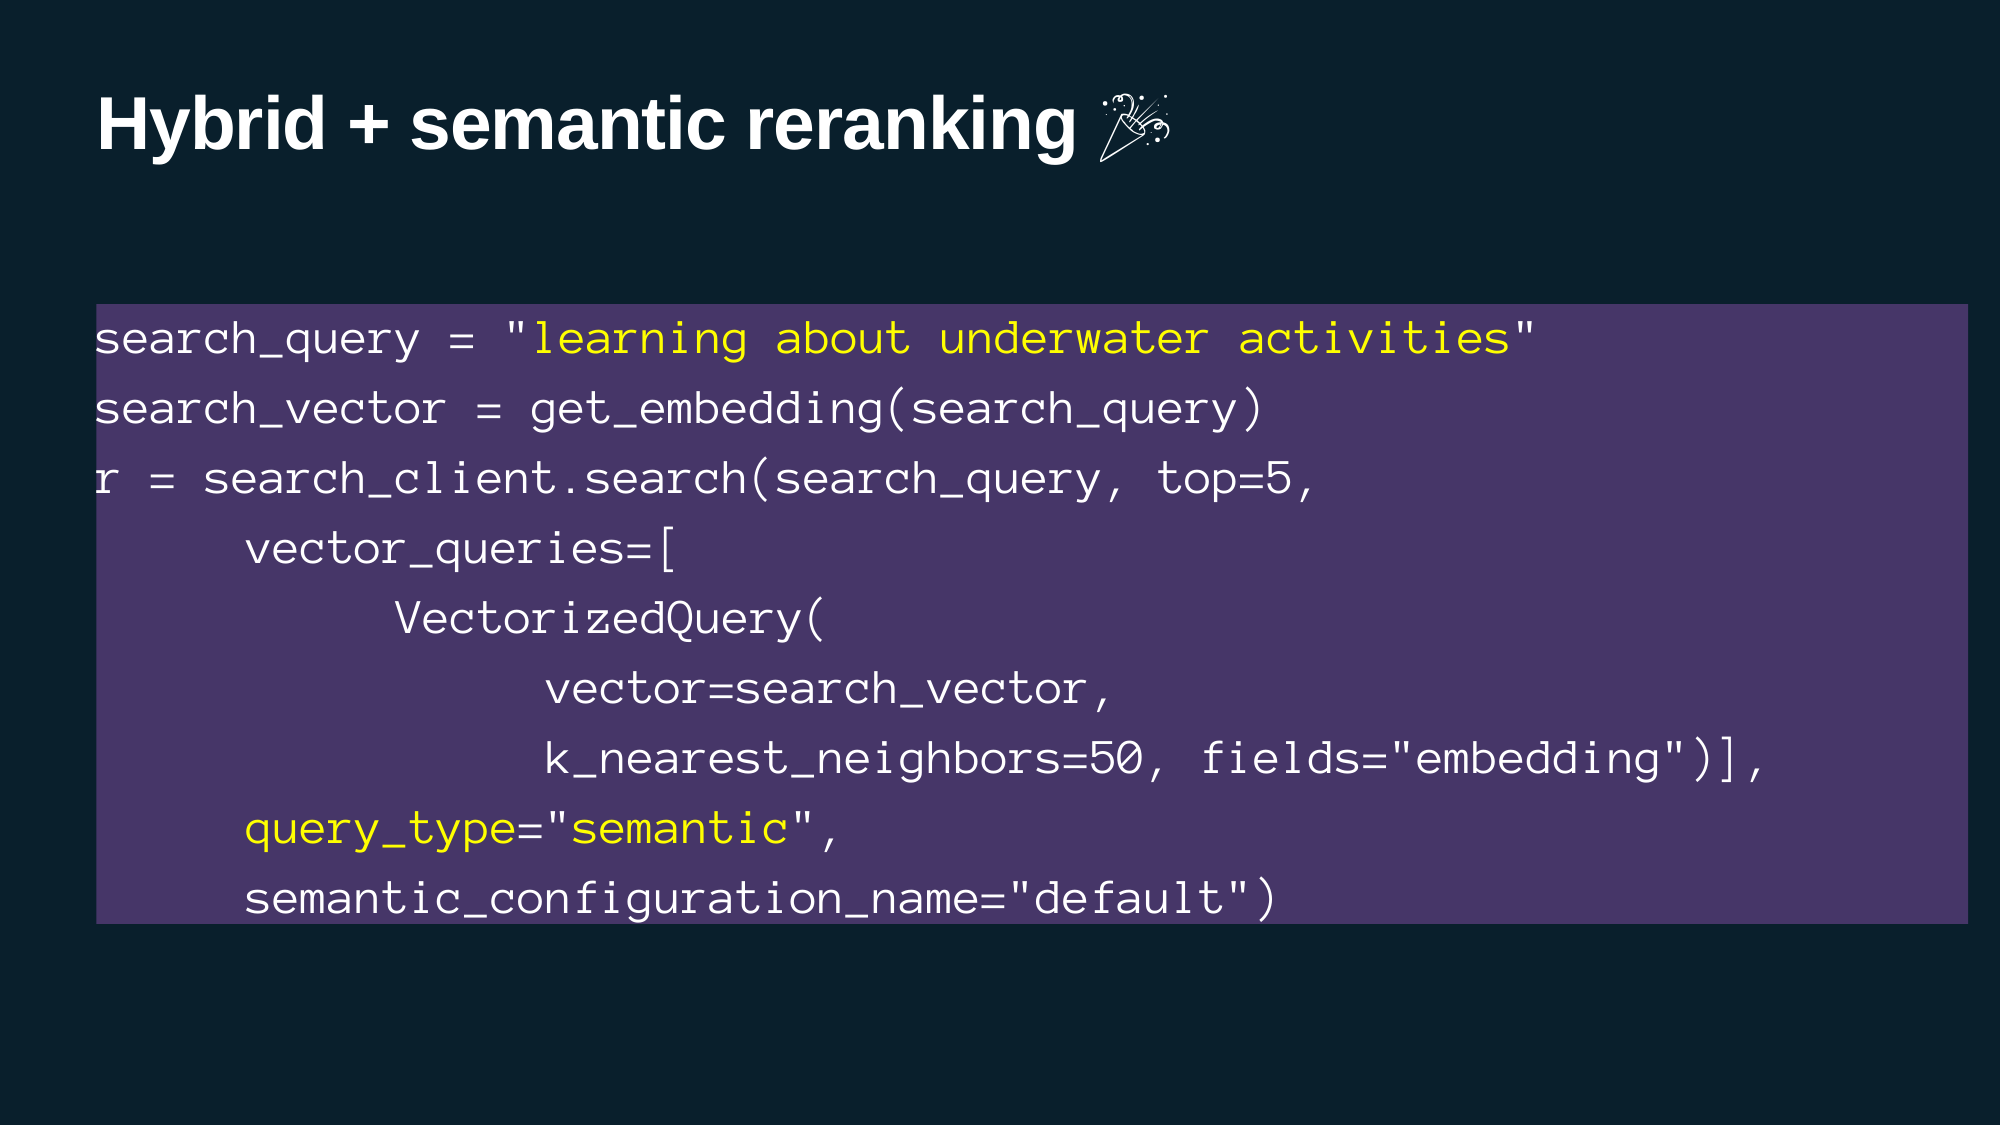

# Hybrid + semantic reranking 🎉
search_query = "learning about underwater activities"
search_vector = get_embedding(search_query)
r = search_client.search(search_query, top=5,
	vector_queries=[
		VectorizedQuery(
			vector=search_vector,
			k_nearest_neighbors=50, fields="embedding")],
	query_type="semantic",
	semantic_configuration_name="default")